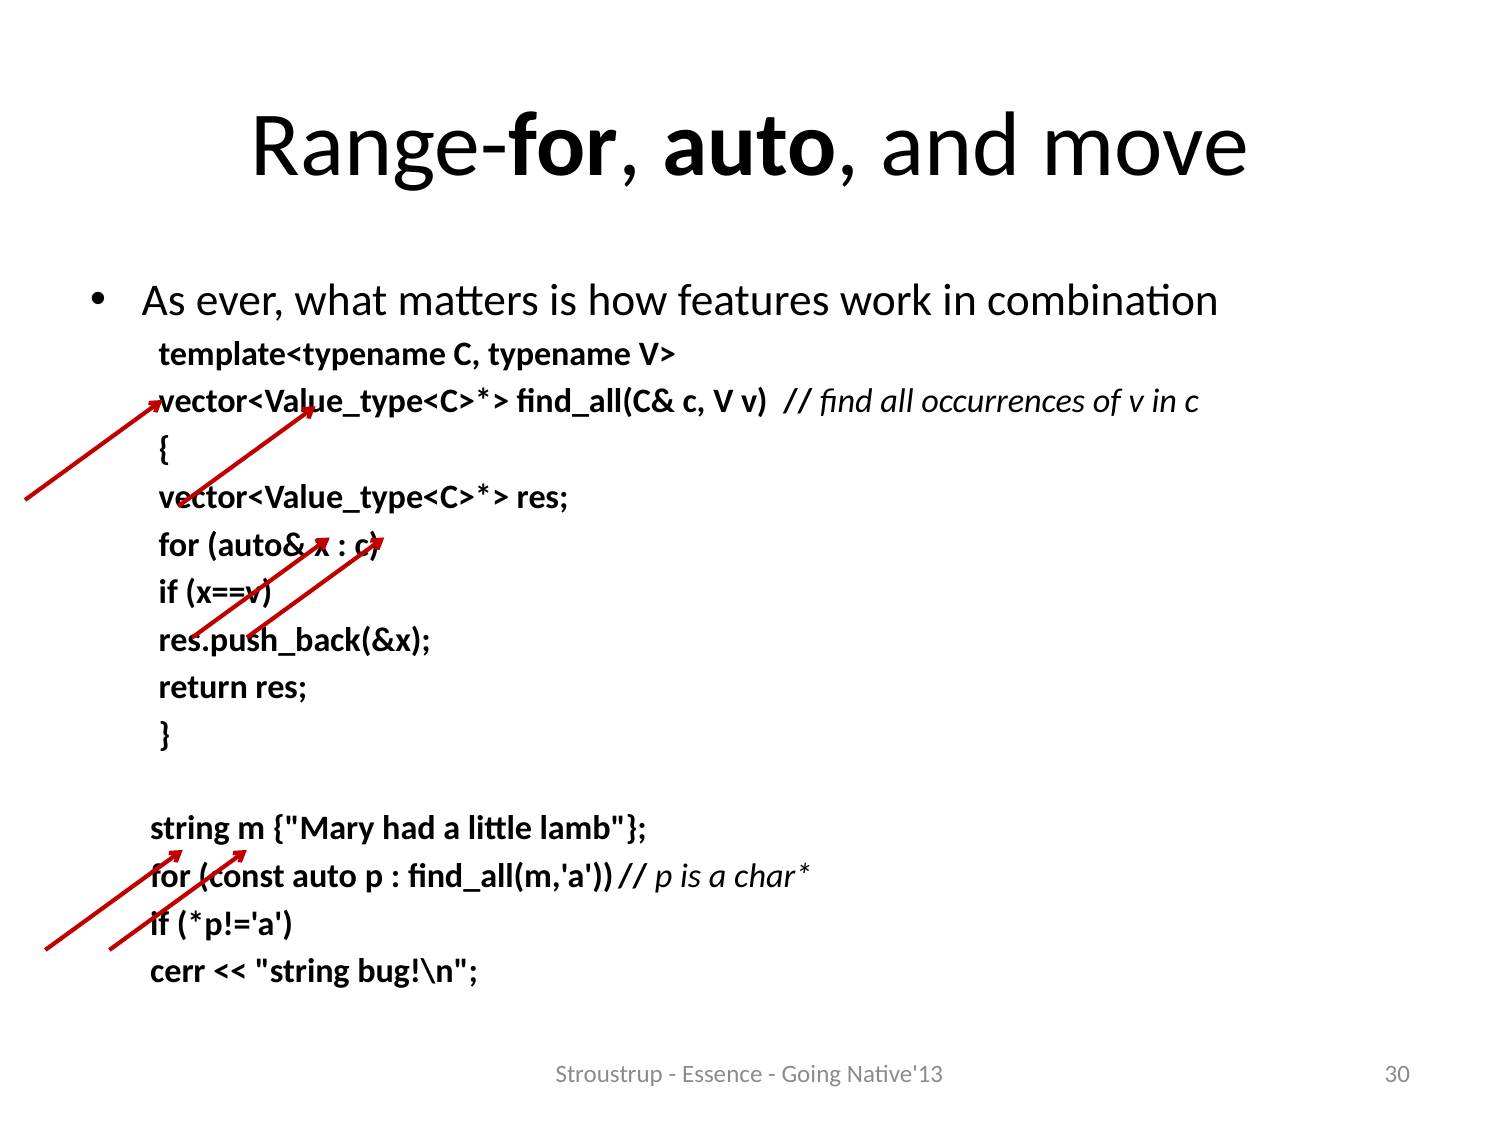

# Range-for, auto, and move
As ever, what matters is how features work in combination
template<typename C, typename V>
vector<Value_type<C>*> find_all(C& c, V v)  // find all occurrences of v in c
{
	vector<Value_type<C>*> res;
	for (auto& x : c)
		if (x==v)
			res.push_back(&x);
	return res;
}

string m {"Mary had a little lamb"};
for (const auto p : find_all(m,'a'))	// p is a char*
	if (*p!='a')
		cerr << "string bug!\n";

Stroustrup - Essence - Going Native'13
30